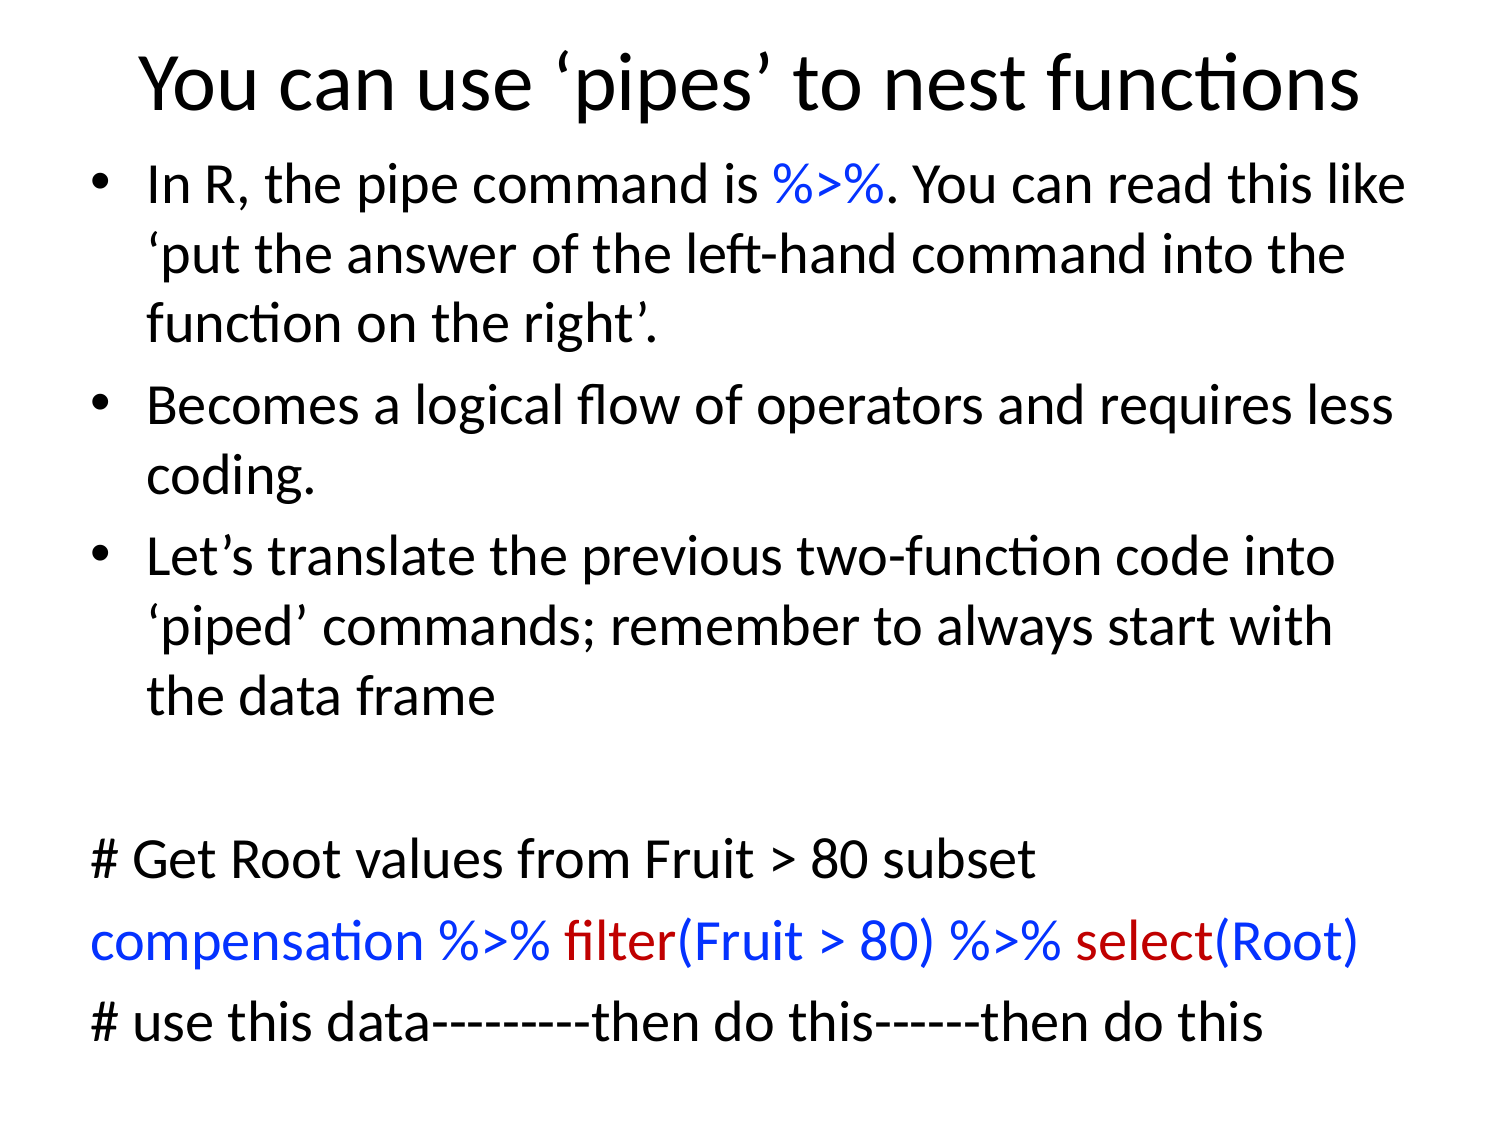

# You can use ‘pipes’ to nest functions
In R, the pipe command is %>%. You can read this like ‘put the answer of the left-hand command into the function on the right’.
Becomes a logical flow of operators and requires less coding.
Let’s translate the previous two-function code into ‘piped’ commands; remember to always start with the data frame

# Get Root values from Fruit > 80 subset
compensation %>% filter(Fruit > 80) %>% select(Root)
# use this data---------then do this------then do this